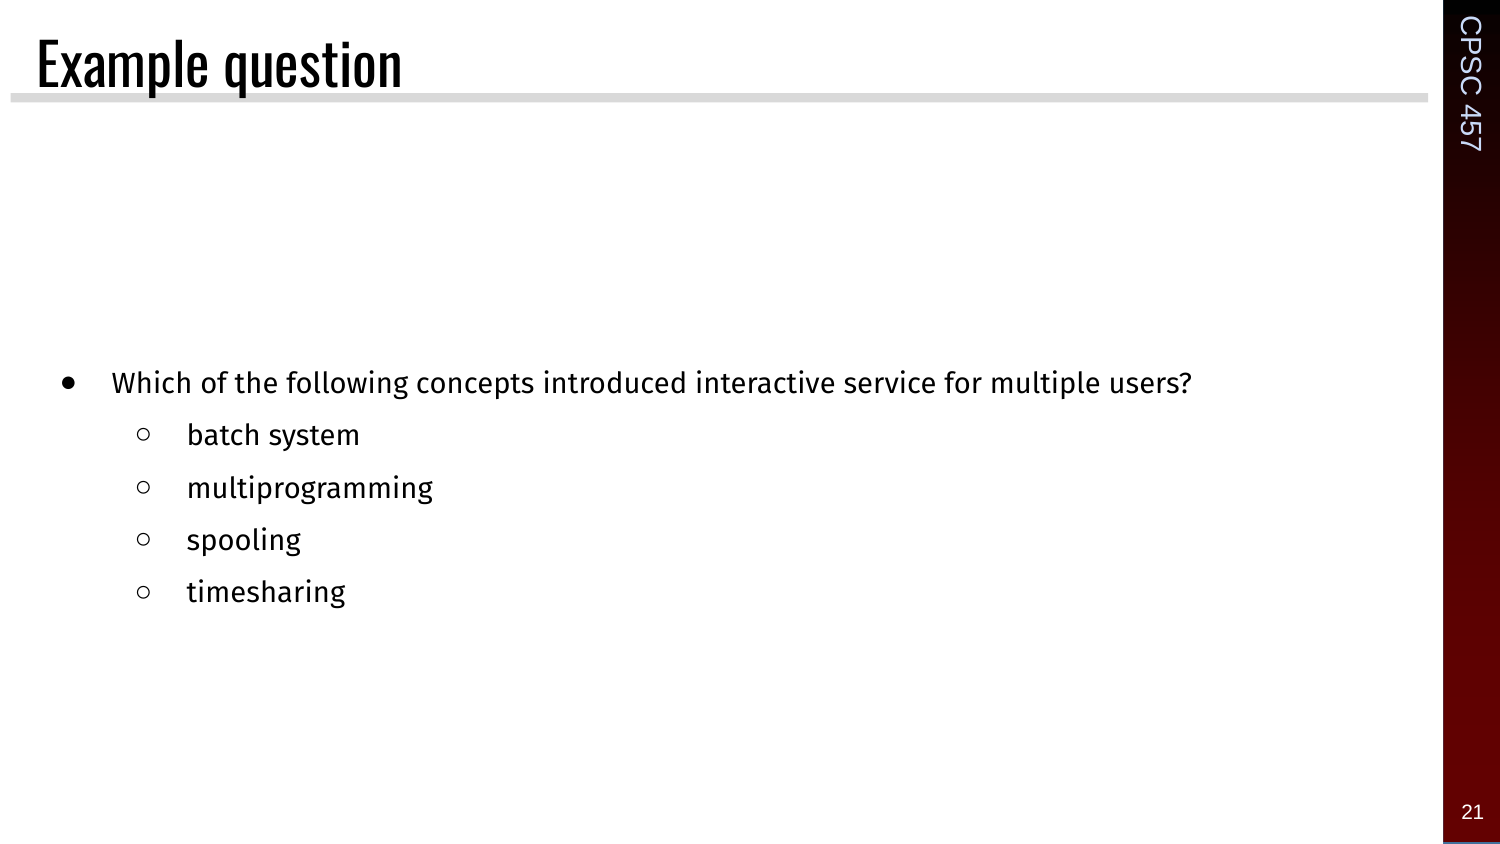

# Example question
Which of the following concepts introduced interactive service for multiple users?
batch system
multiprogramming
spooling
timesharing
21